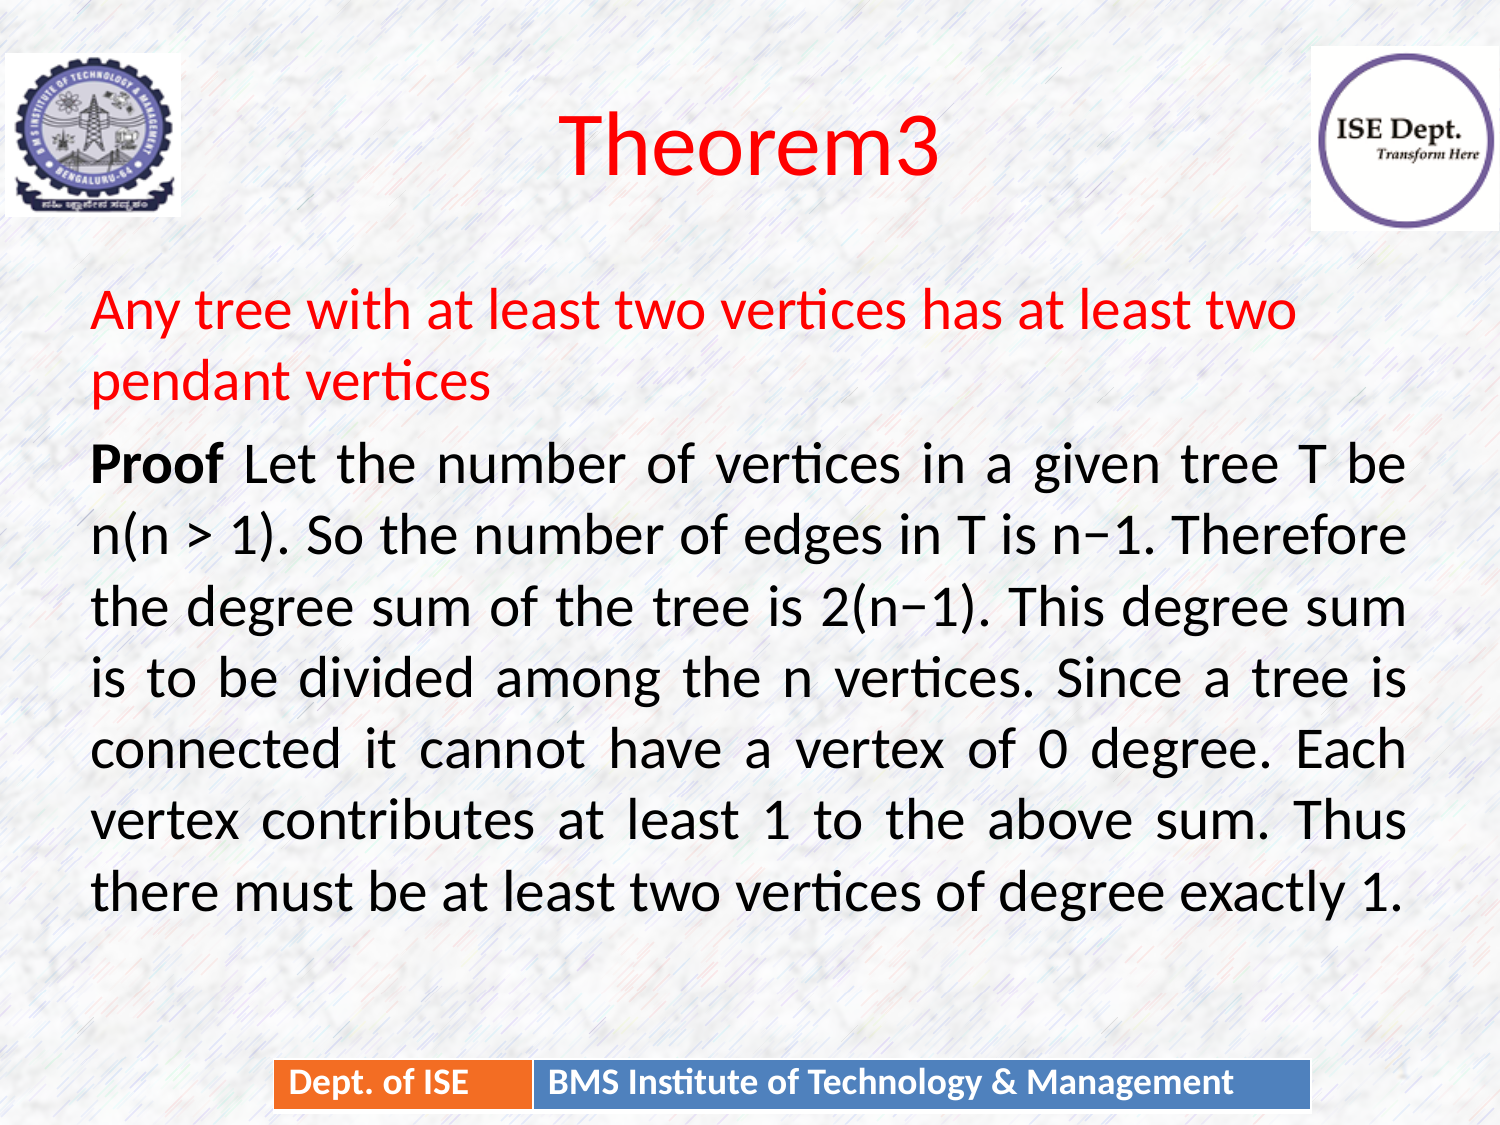

# Theorem3
Any tree with at least two vertices has at least two pendant vertices
Proof Let the number of vertices in a given tree T be n(n > 1). So the number of edges in T is n−1. Therefore the degree sum of the tree is 2(n−1). This degree sum is to be divided among the n vertices. Since a tree is connected it cannot have a vertex of 0 degree. Each vertex contributes at least 1 to the above sum. Thus there must be at least two vertices of degree exactly 1.
14